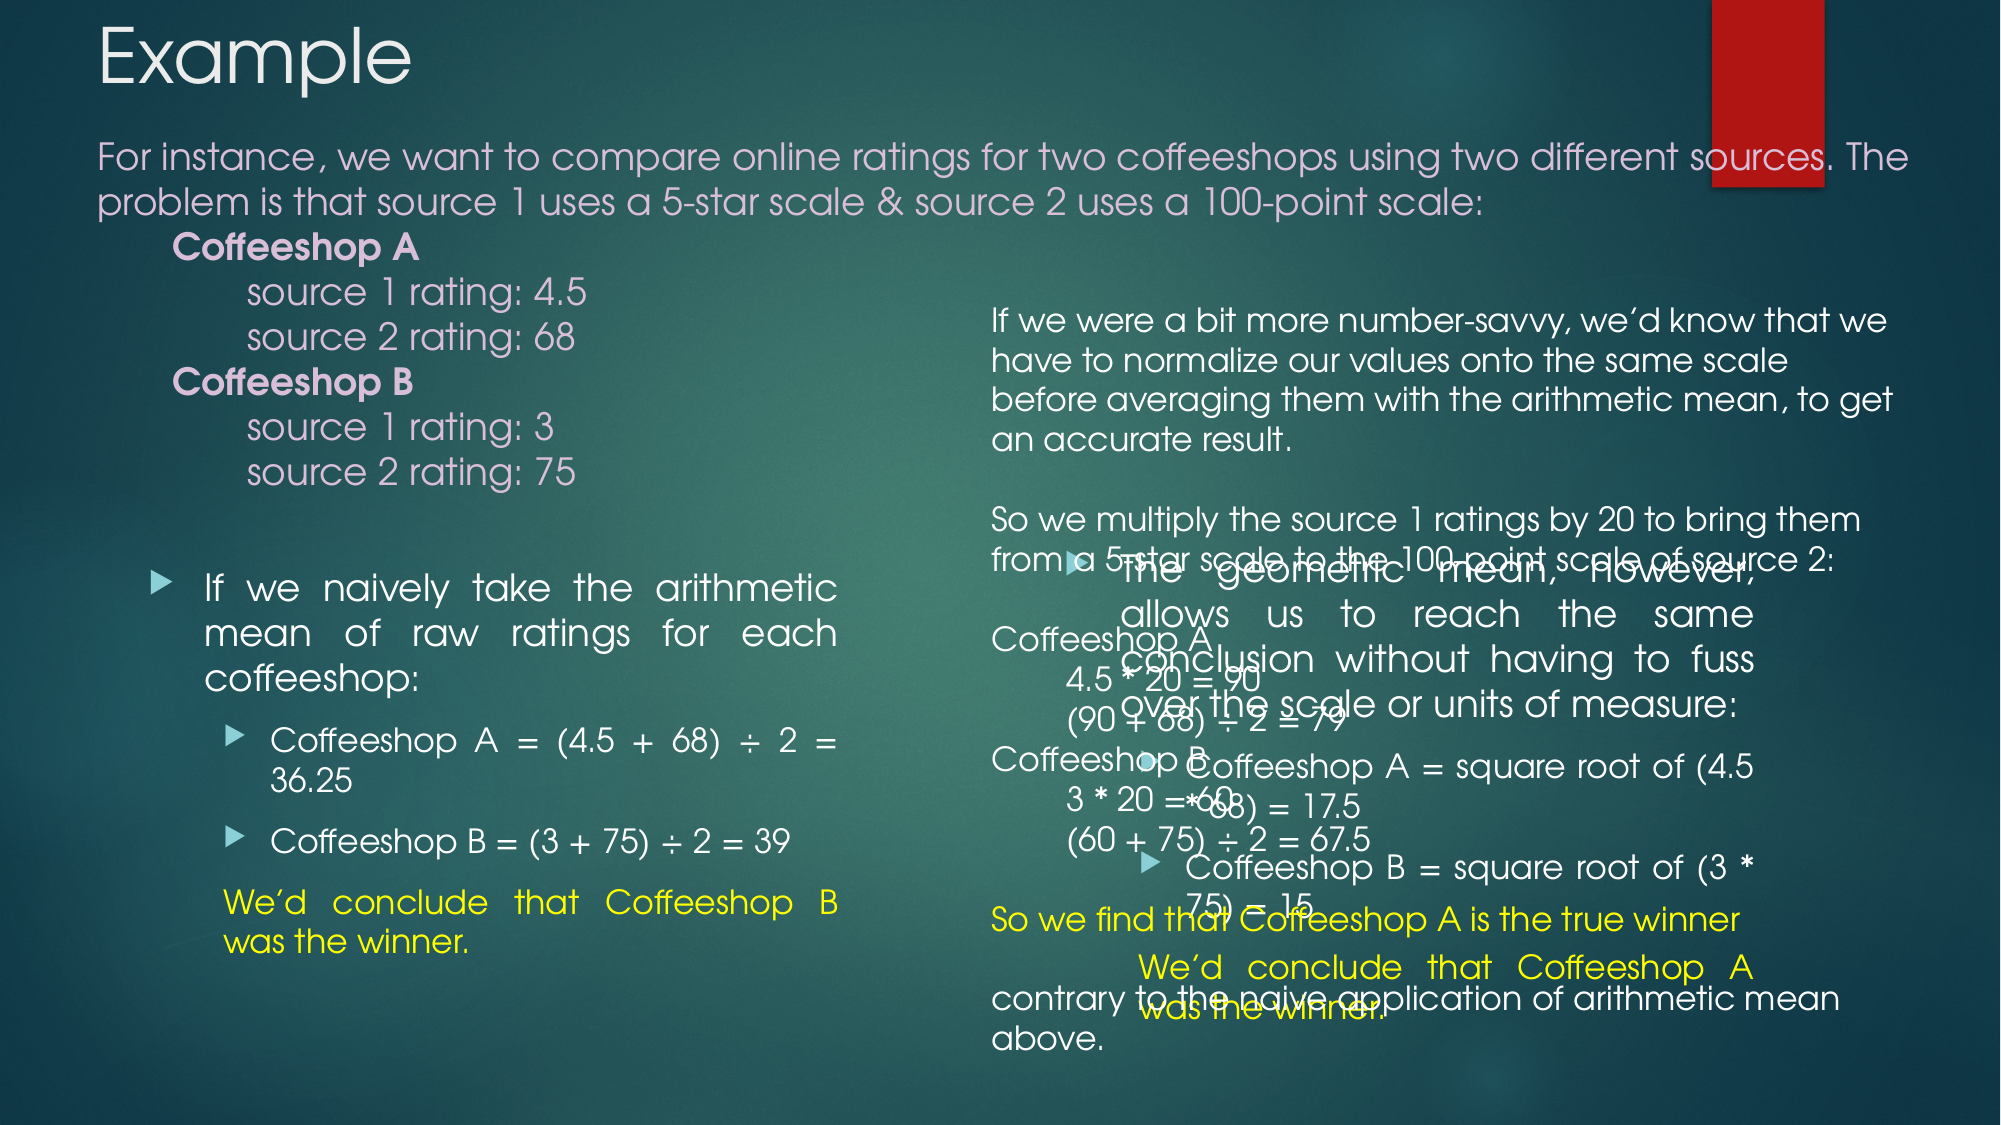

# Example
For instance, we want to compare online ratings for two coffeeshops using two different sources. The problem is that source 1 uses a 5-star scale & source 2 uses a 100-point scale:
Coffeeshop A
source 1 rating: 4.5
source 2 rating: 68
Coffeeshop B
source 1 rating: 3
source 2 rating: 75
If we were a bit more number-savvy, we’d know that we have to normalize our values onto the same scale before averaging them with the arithmetic mean, to get an accurate result.

So we multiply the source 1 ratings by 20 to bring them from a 5-star scale to the 100-point scale of source 2:

Coffeeshop A
4.5 * 20 = 90
(90 + 68) ÷ 2 = 79
Coffeeshop B
3 * 20 = 60
(60 + 75) ÷ 2 = 67.5

So we find that Coffeeshop A is the true winner

contrary to the naive application of arithmetic mean above.
The geometric mean, however, allows us to reach the same conclusion without having to fuss over the scale or units of measure:
Coffeeshop A = square root of (4.5 * 68) = 17.5
Coffeeshop B = square root of (3 * 75) = 15
We’d conclude that Coffeeshop A was the winner.

If we naively take the arithmetic mean of raw ratings for each coffeeshop:
Coffeeshop A = (4.5 + 68) ÷ 2 = 36.25
Coffeeshop B = (3 + 75) ÷ 2 = 39
We’d conclude that Coffeeshop B was the winner.